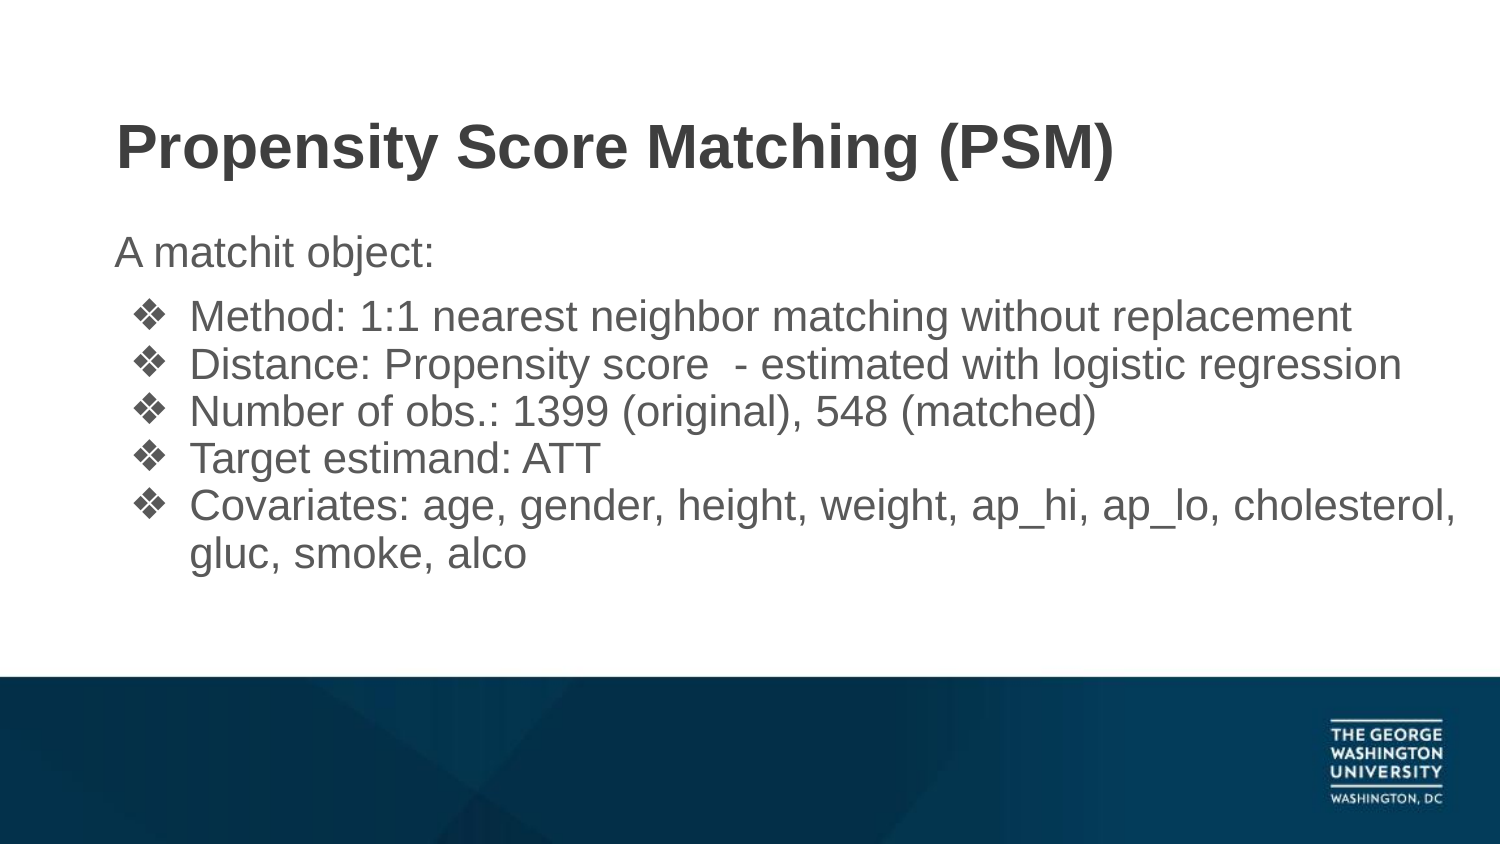

# Propensity Score Matching (PSM)
A matchit object:
Method: 1:1 nearest neighbor matching without replacement
Distance: Propensity score  - estimated with logistic regression
Number of obs.: 1399 (original), 548 (matched)
Target estimand: ATT
Covariates: age, gender, height, weight, ap_hi, ap_lo, cholesterol, gluc, smoke, alco